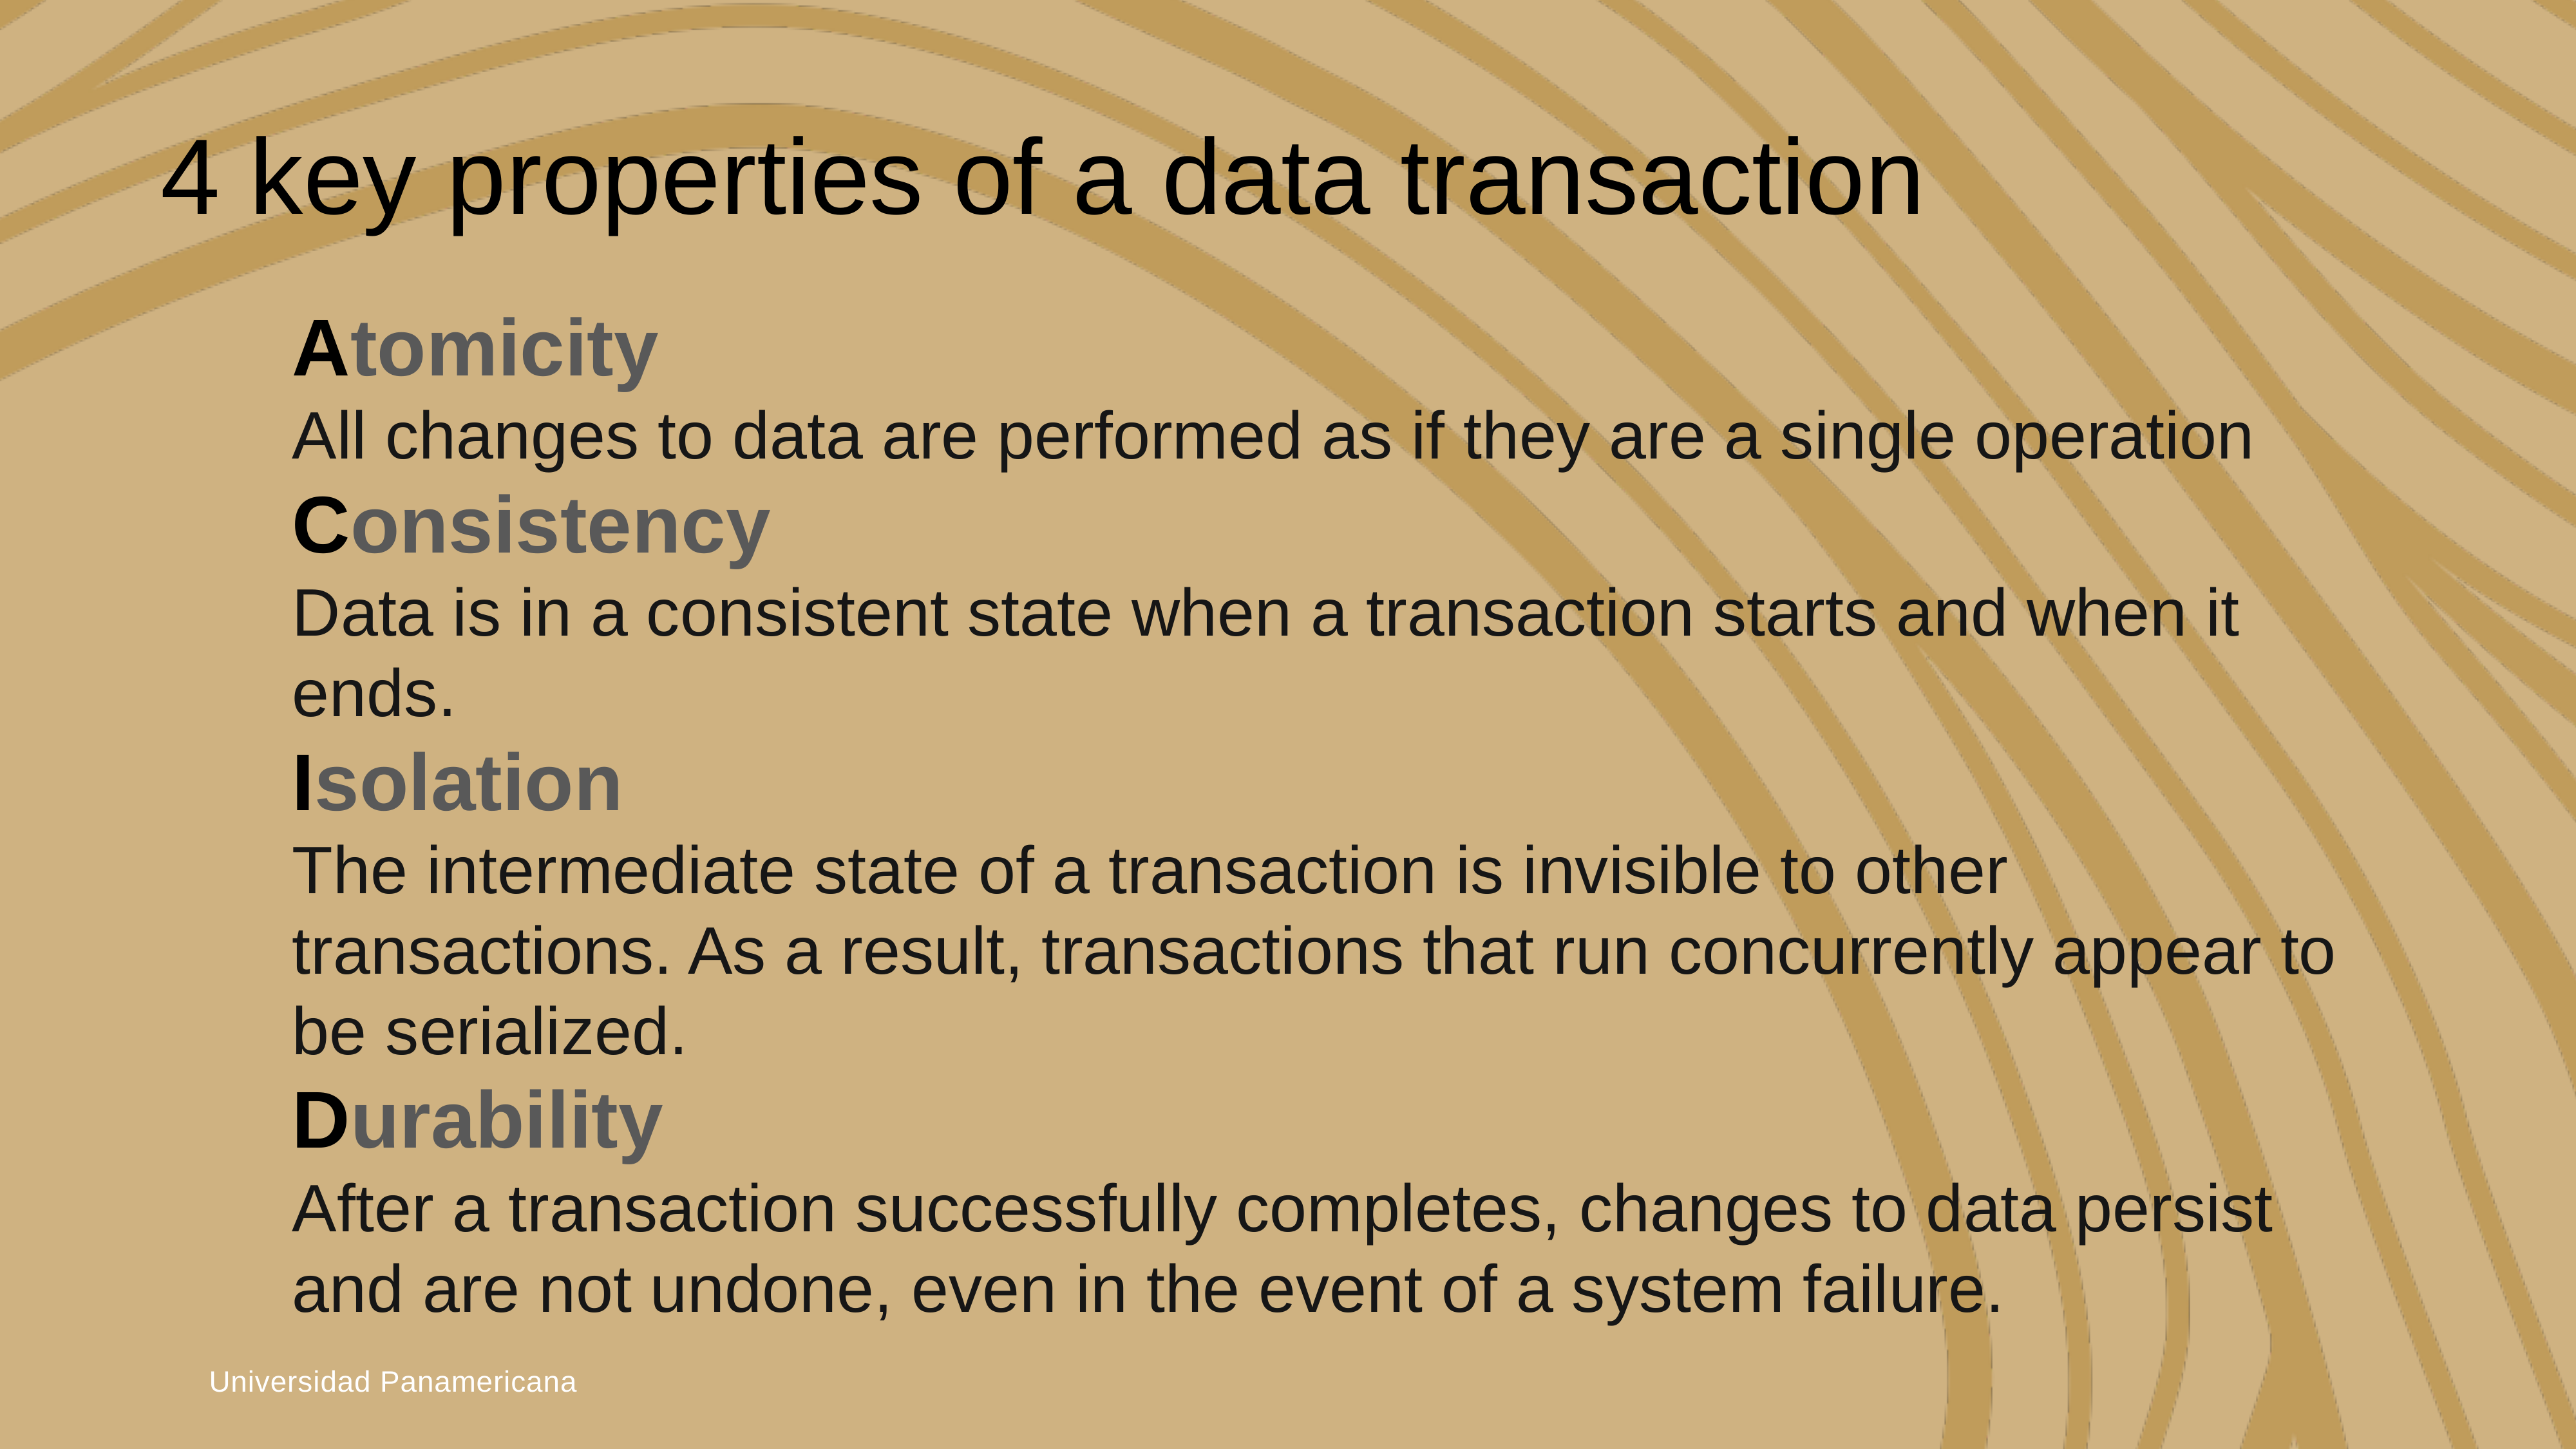

4 key properties of a data transaction

Atomicity
All changes to data are performed as if they are a single operation
Consistency
Data is in a consistent state when a transaction starts and when it ends.
Isolation
The intermediate state of a transaction is invisible to other transactions. As a result, transactions that run concurrently appear to be serialized.
Durability
After a transaction successfully completes, changes to data persist and are not undone, even in the event of a system failure.